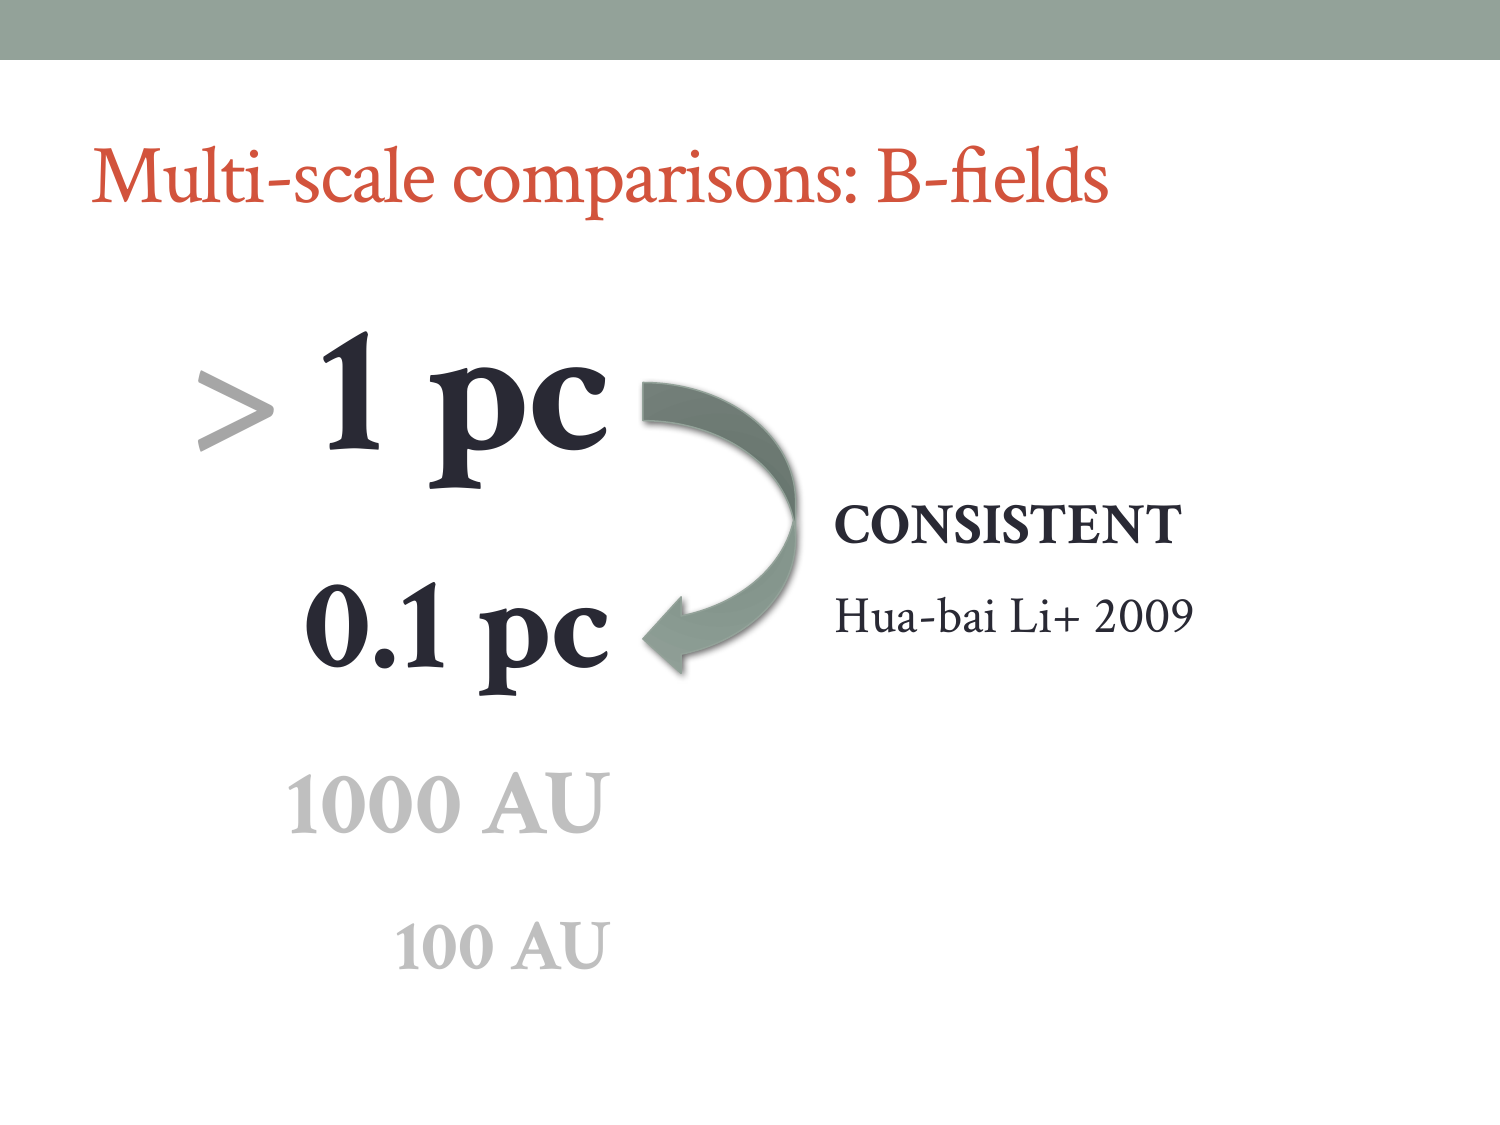

# Multi-scale comparisons: B-fields
> 1 pc

0.1 pc

1000 AU

100 AU

CONSISTENT

Hua-bai Li+ 2009